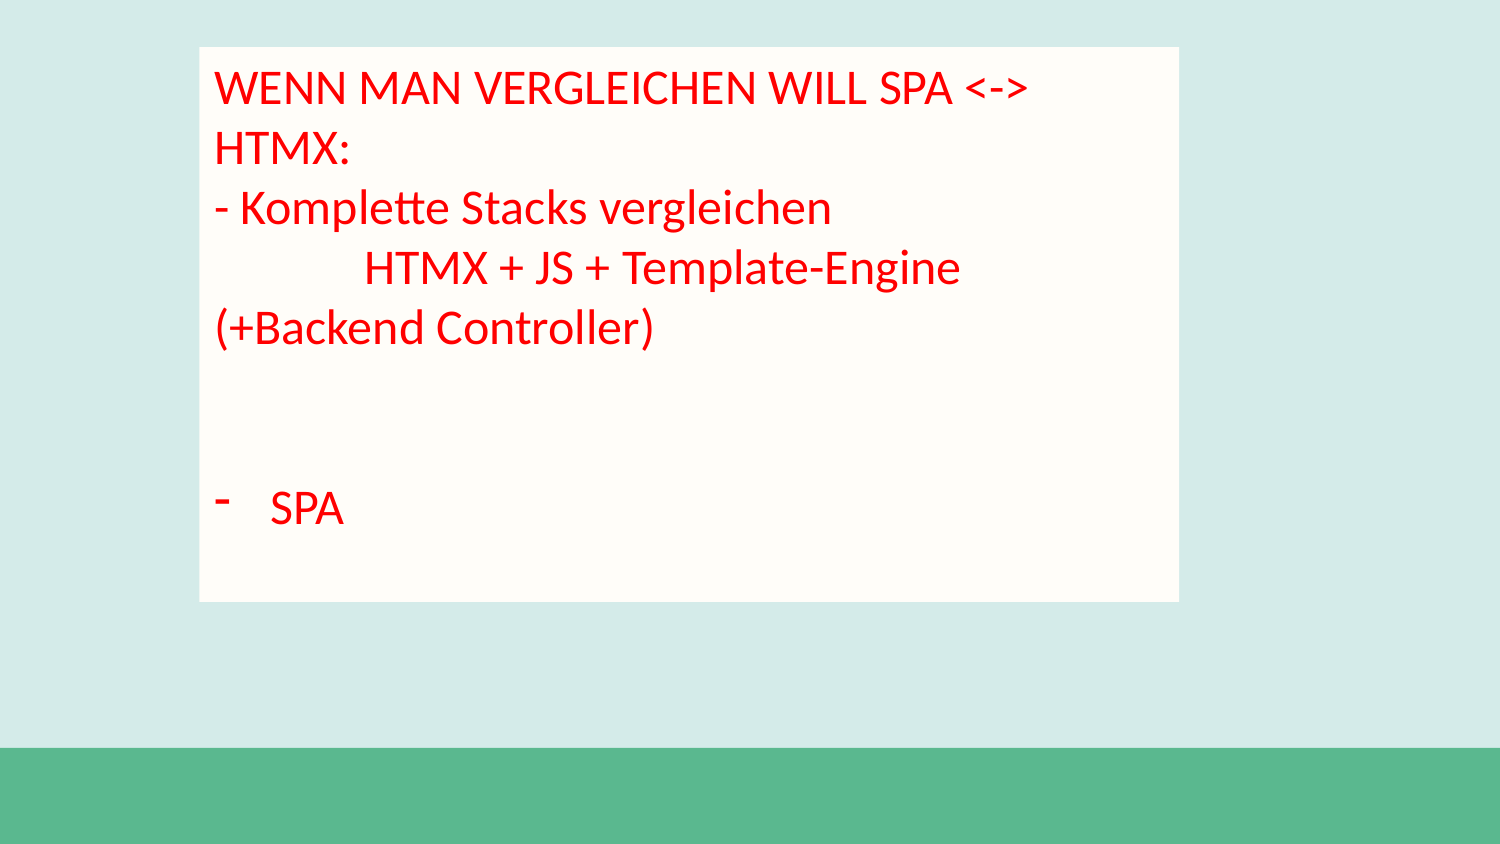

WENN MAN VERGLEICHEN WILL SPA <-> HTMX:
- Komplette Stacks vergleichen
	HTMX + JS + Template-Engine (+Backend Controller)

SPA

#